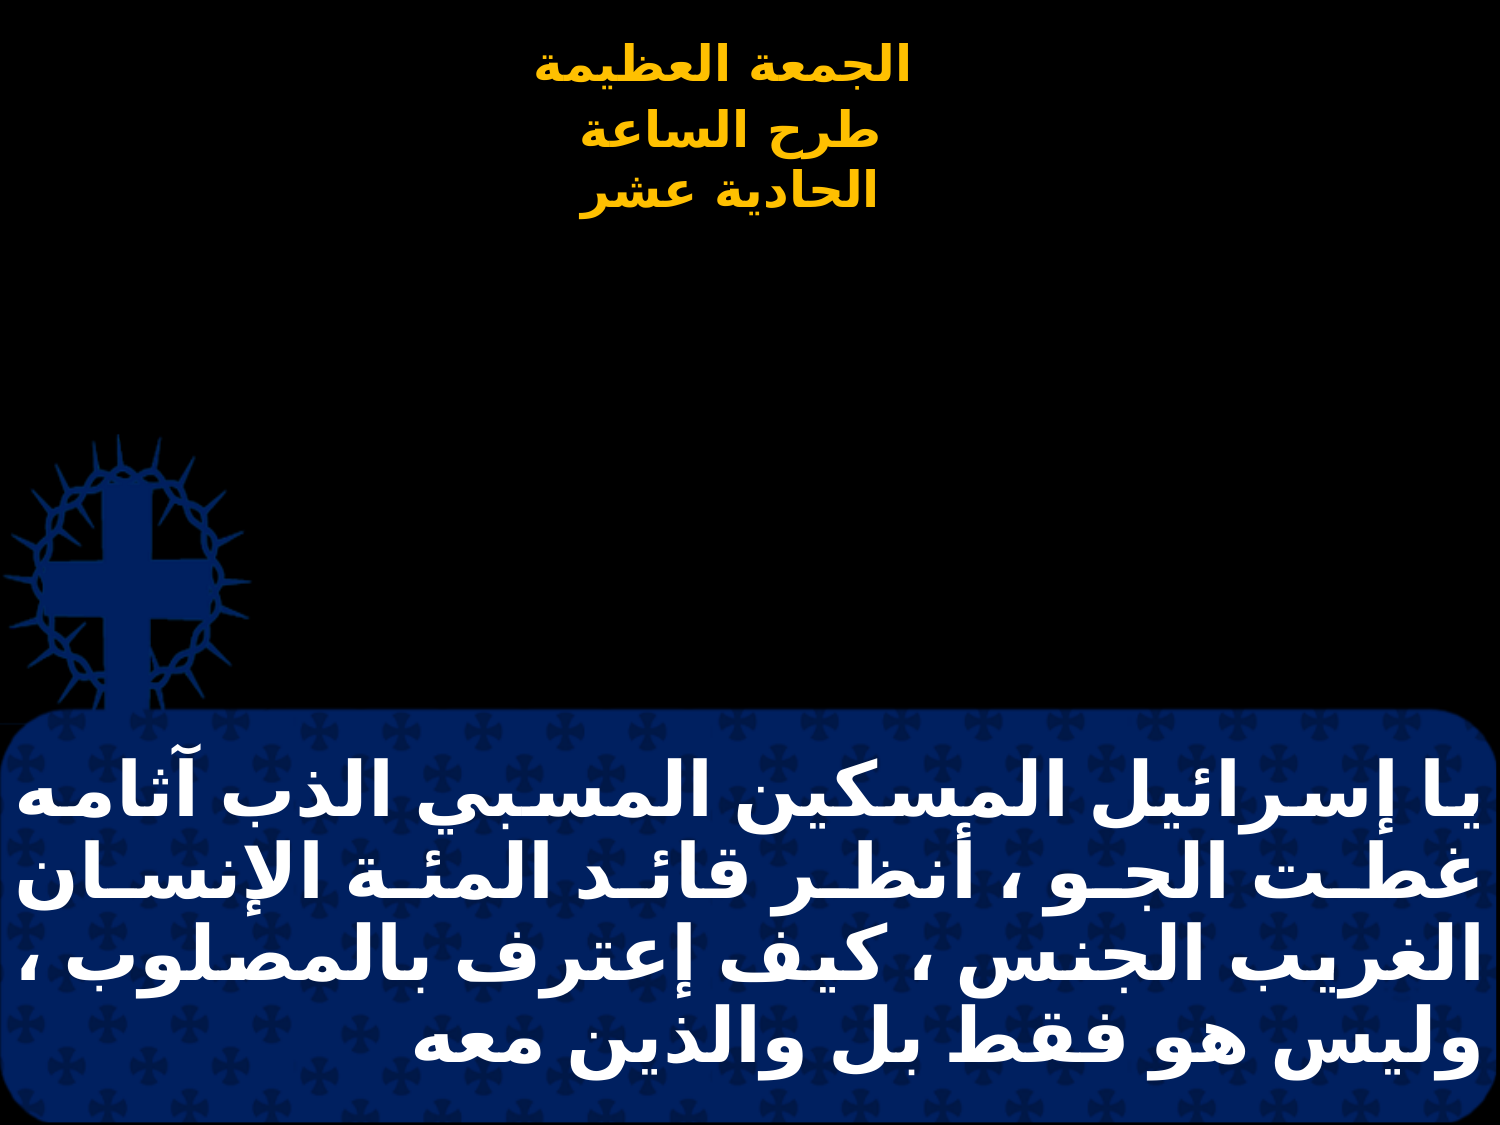

# يا إسرائيل المسكين المسبي الذب آثامه غطت الجو ، أنظر قائد المئة الإنسان الغريب الجنس ، كيف إعترف بالمصلوب ، وليس هو فقط بل والذين معه